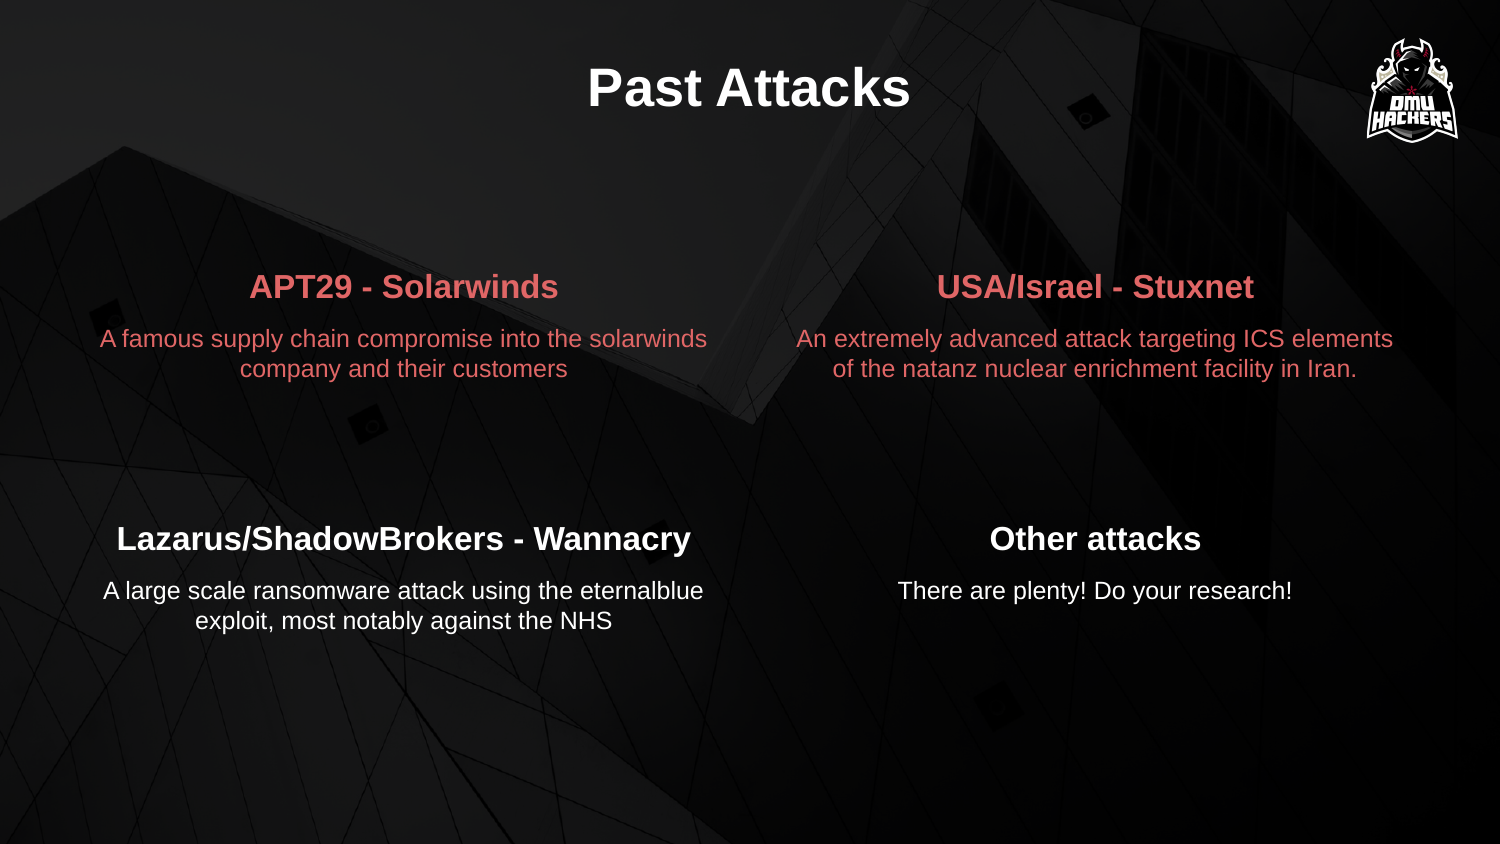

# Past Attacks

APT29 - Solarwinds
USA/Israel - Stuxnet
A famous supply chain compromise into the solarwinds company and their customers
An extremely advanced attack targeting ICS elements of the natanz nuclear enrichment facility in Iran.
Lazarus/ShadowBrokers - Wannacry
Other attacks
A large scale ransomware attack using the eternalblue exploit, most notably against the NHS
There are plenty! Do your research!